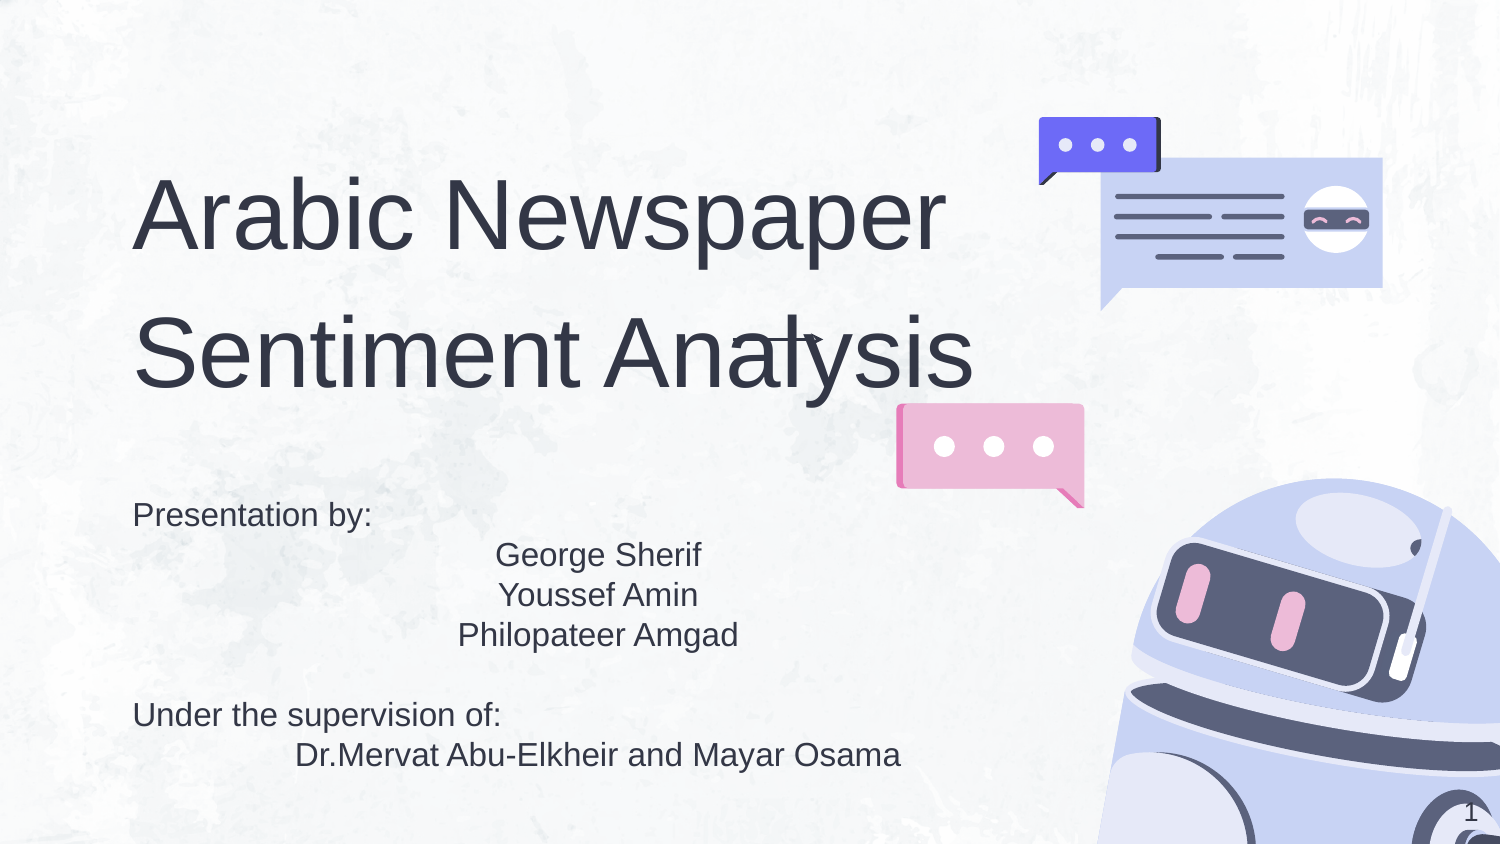

# Arabic Newspaper Sentiment Analysis

Presentation by:
George Sherif
Youssef Amin
Philopateer Amgad

Under the supervision of:
Dr.Mervat Abu-Elkheir and Mayar Osama
1